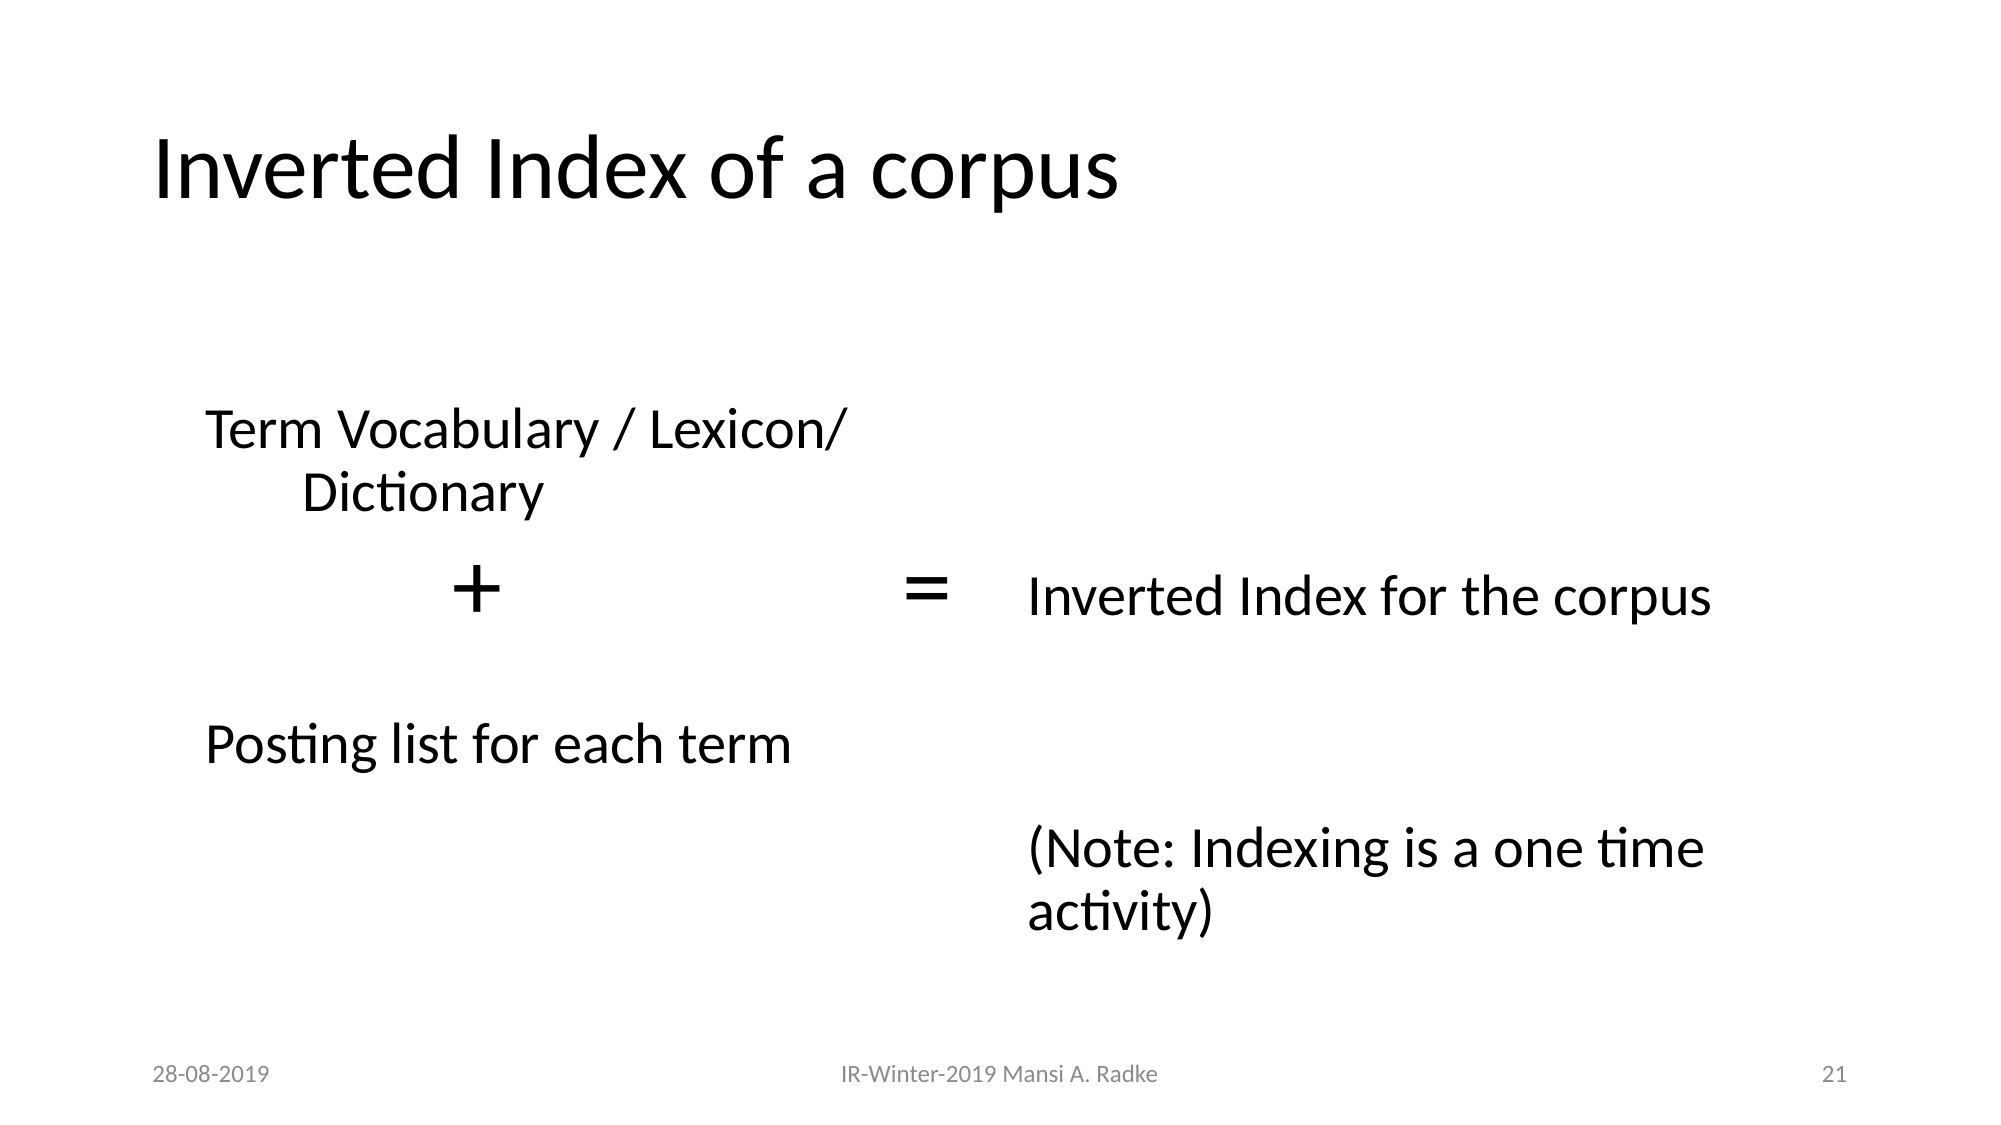

# Inverted Index of a corpus

    Term Vocabulary / Lexicon/            	Dictionary
+			=

    Posting list for each term

Inverted Index for the corpus

(Note: Indexing is a one time activity)
28-08-2019
IR-Winter-2019 Mansi A. Radke
21